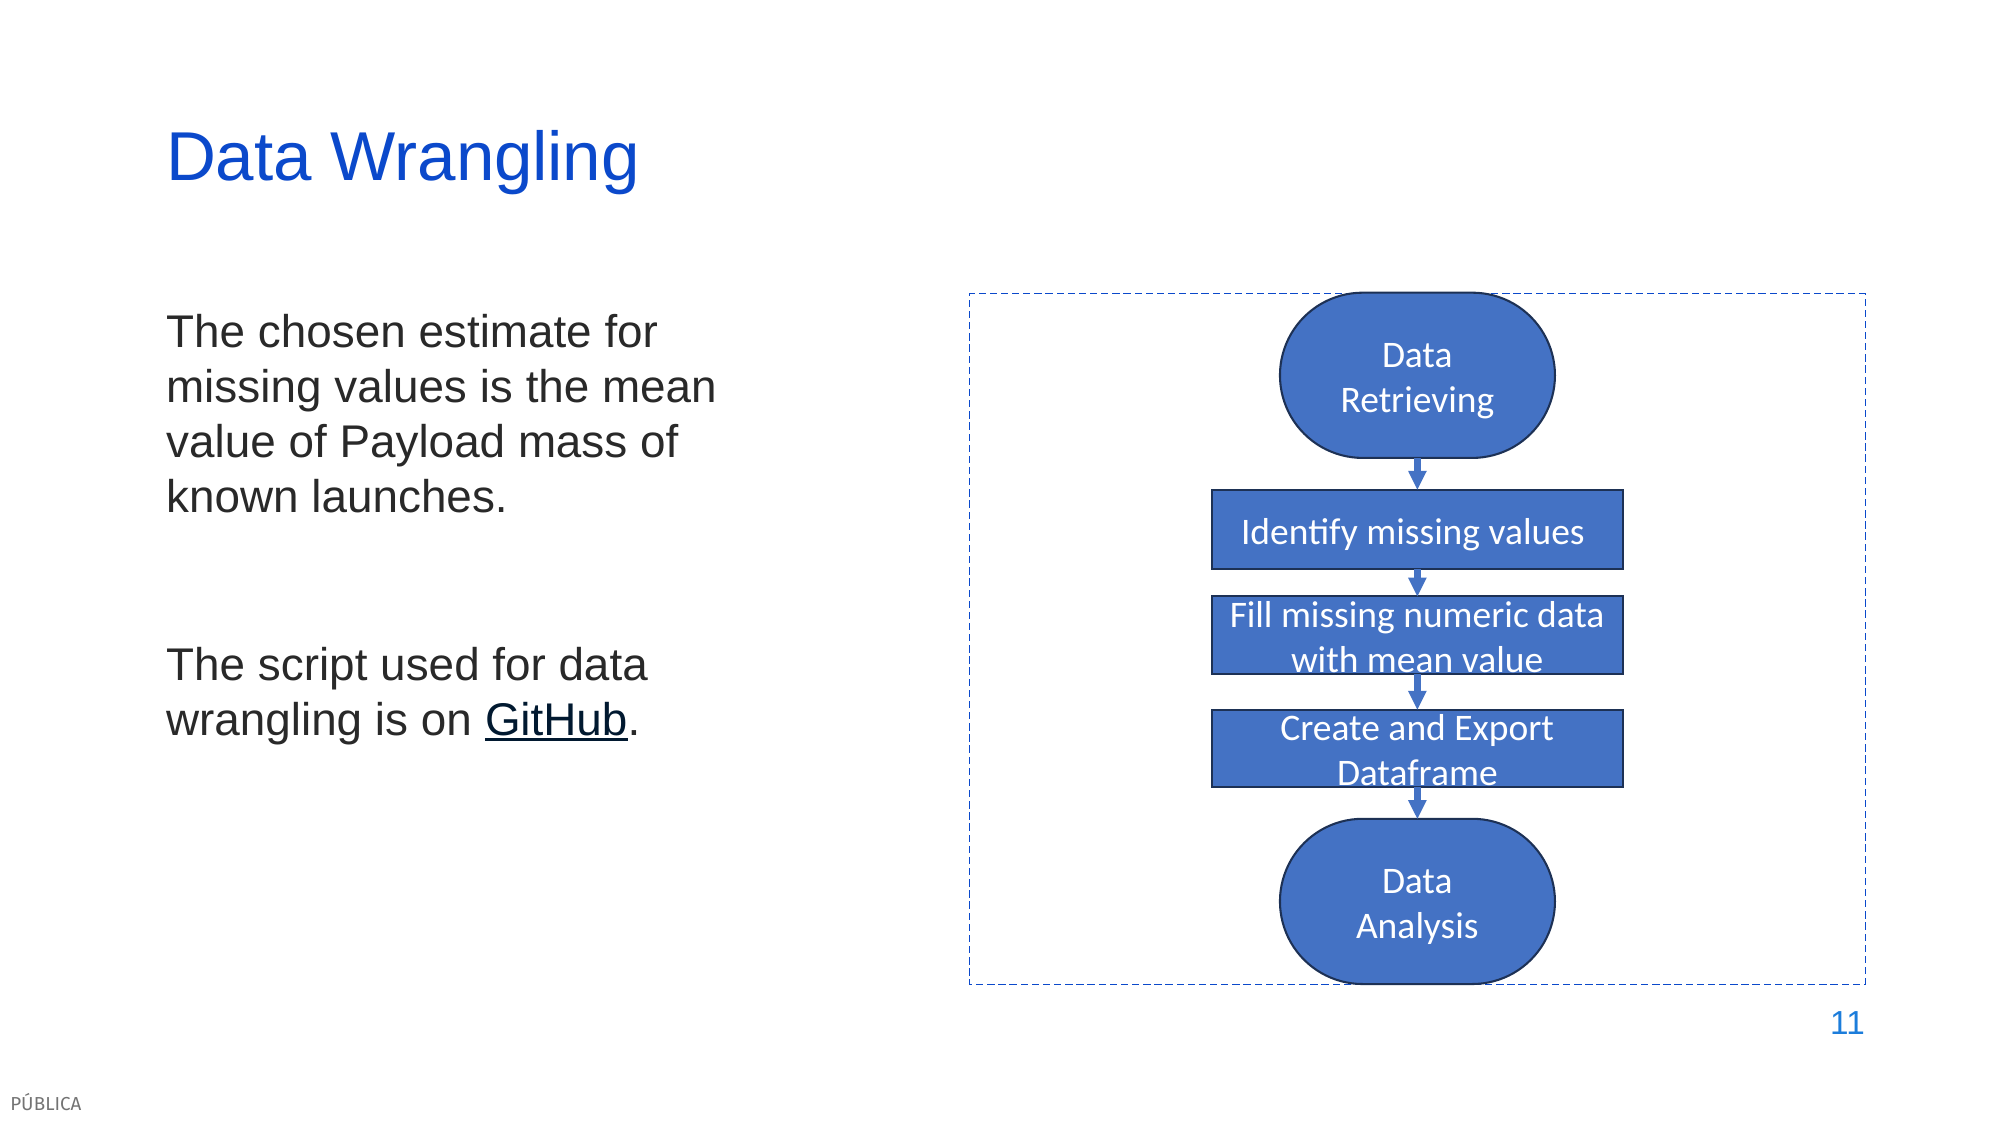

Data Wrangling
Data Retrieving
The chosen estimate for missing values is the mean value of Payload mass of known launches.

The script used for data wrangling is on GitHub.

Identify missing values
Fill missing numeric data with mean value
Create and Export Dataframe
Data Analysis
11